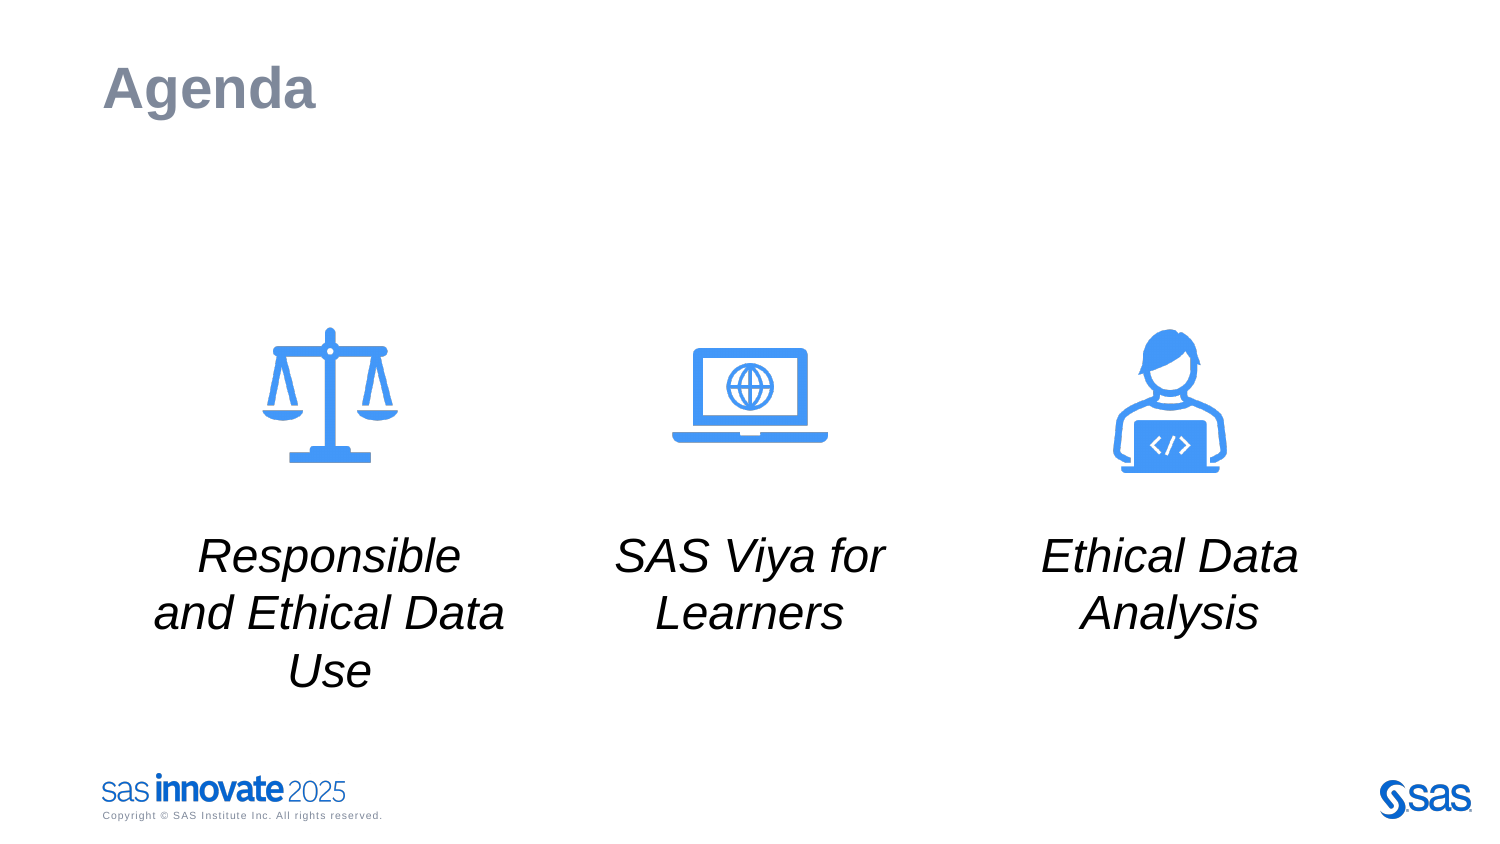

# Agenda

Responsible and Ethical Data Use
SAS Viya for Learners
Ethical Data Analysis